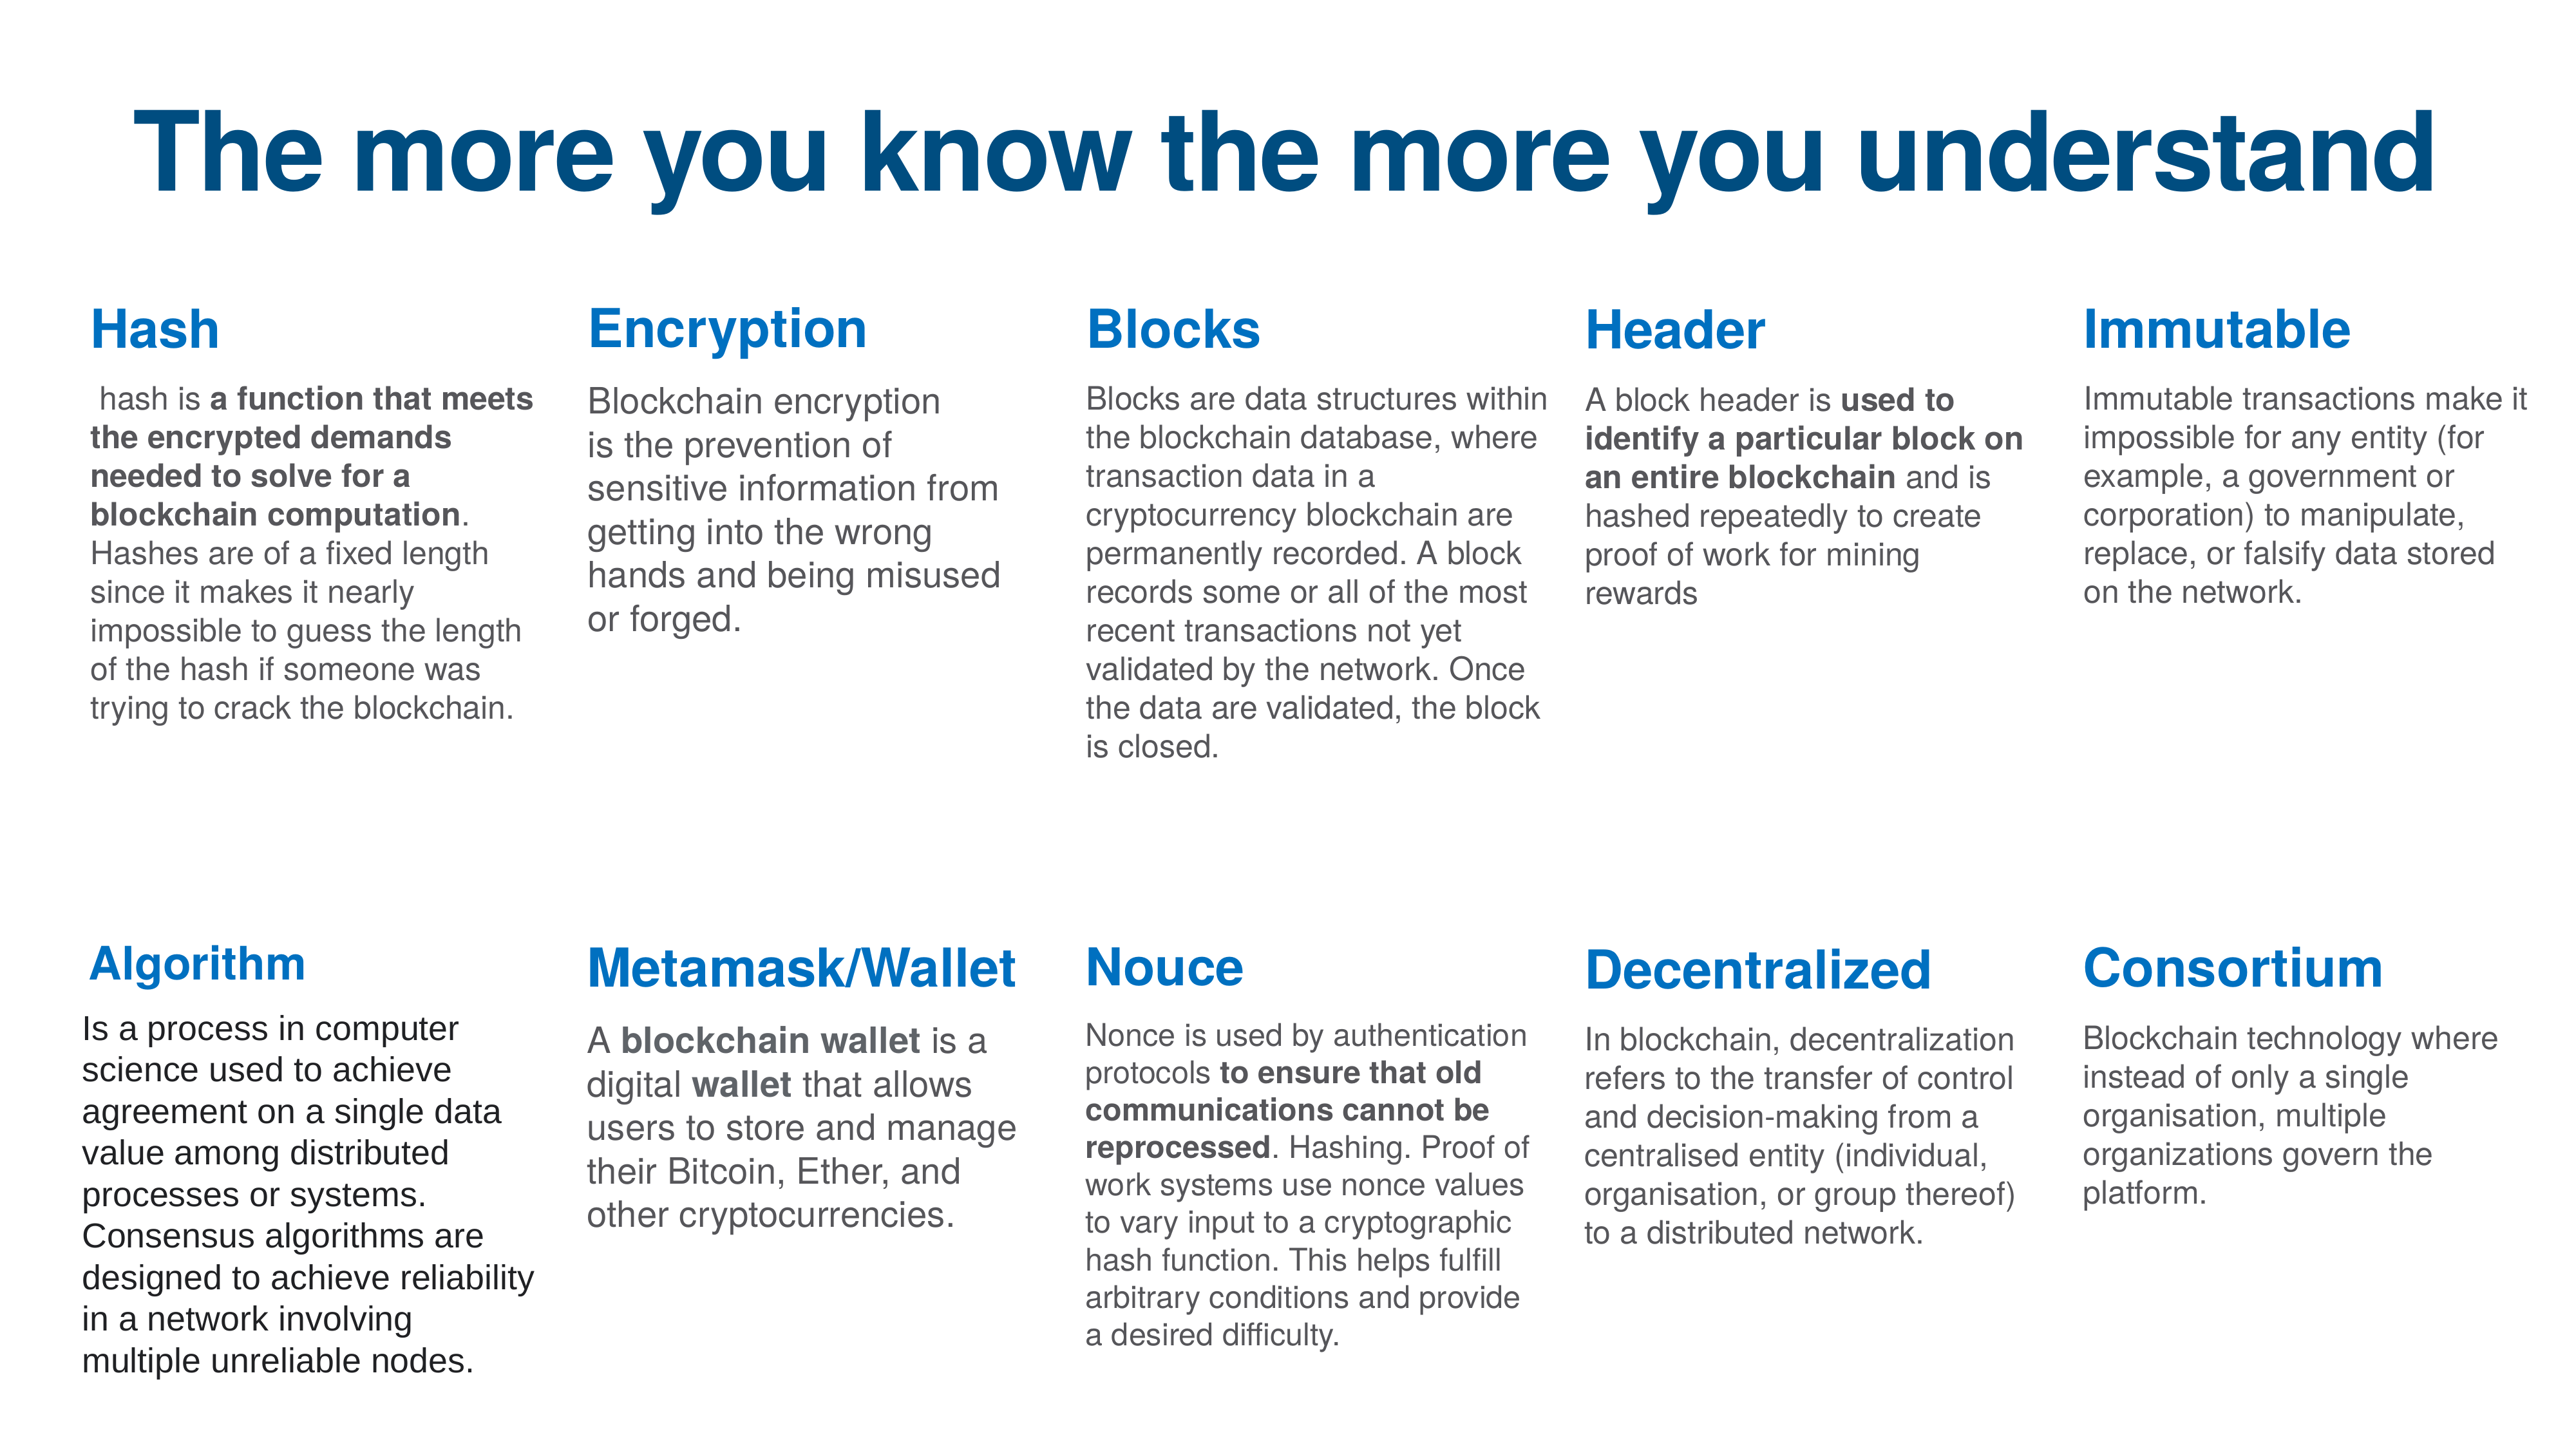

# The more you know the more you understand
Hash

 hash is a function that meets the encrypted demands needed to solve for a blockchain computation. Hashes are of a fixed length since it makes it nearly impossible to guess the length of the hash if someone was trying to crack the blockchain.
Encryption

Blockchain encryption is the prevention of sensitive information from getting into the wrong hands and being misused or forged.
Blocks

Blocks are data structures within the blockchain database, where transaction data in a cryptocurrency blockchain are permanently recorded. A block records some or all of the most recent transactions not yet validated by the network. Once the data are validated, the block is closed.
Immutable

Immutable transactions make it impossible for any entity (for example, a government or corporation) to manipulate, replace, or falsify data stored on the network.
Header

A block header is used to identify a particular block on an entire blockchain and is hashed repeatedly to create proof of work for mining rewards
Algorithm

Is a process in computer science used to achieve agreement on a single data value among distributed processes or systems. Consensus algorithms are designed to achieve reliability in a network involving multiple unreliable nodes.
Metamask/Wallet

A blockchain wallet is a digital wallet that allows users to store and manage their Bitcoin, Ether, and other cryptocurrencies.
Nouce

Nonce is used by authentication protocols to ensure that old communications cannot be reprocessed. Hashing. Proof of work systems use nonce values to vary input to a cryptographic hash function. This helps fulfill arbitrary conditions and provide a desired difficulty.
Consortium

Blockchain technology where instead of only a single organisation, multiple organizations govern the platform.
Decentralized

In blockchain, decentralization refers to the transfer of control and decision-making from a centralised entity (individual, organisation, or group thereof) to a distributed network.